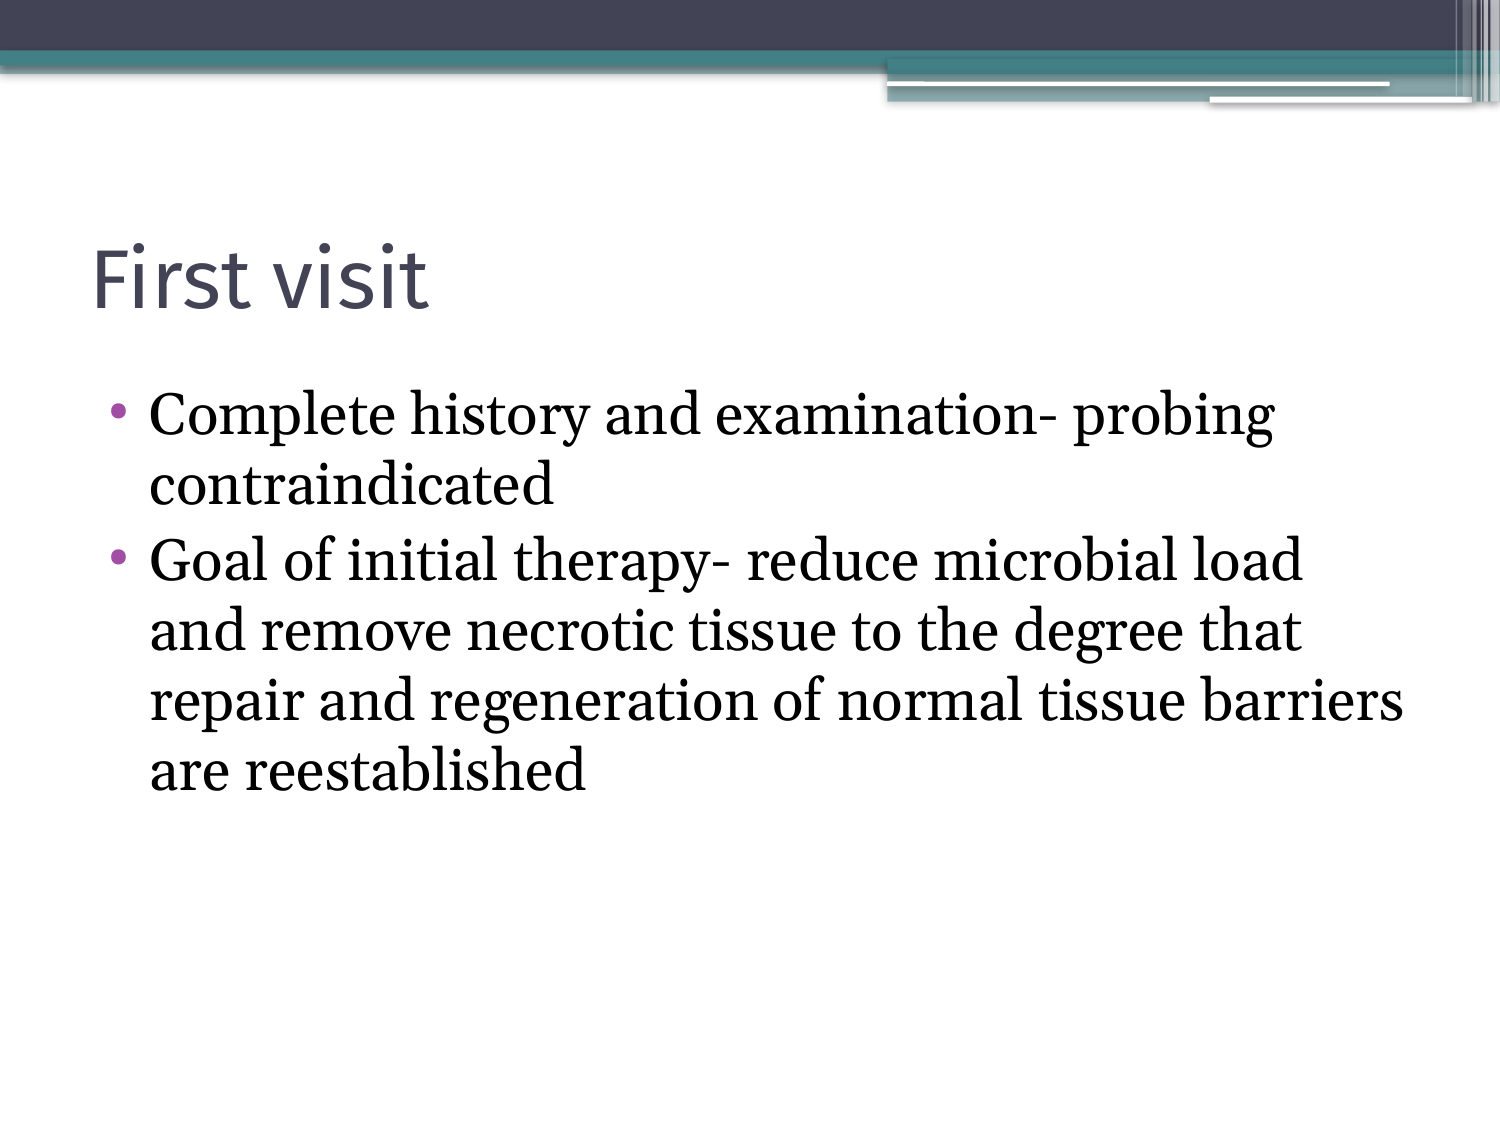

# First visit
Complete history and examination- probing contraindicated
Goal of initial therapy- reduce microbial load and remove necrotic tissue to the degree that repair and regeneration of normal tissue barriers are reestablished